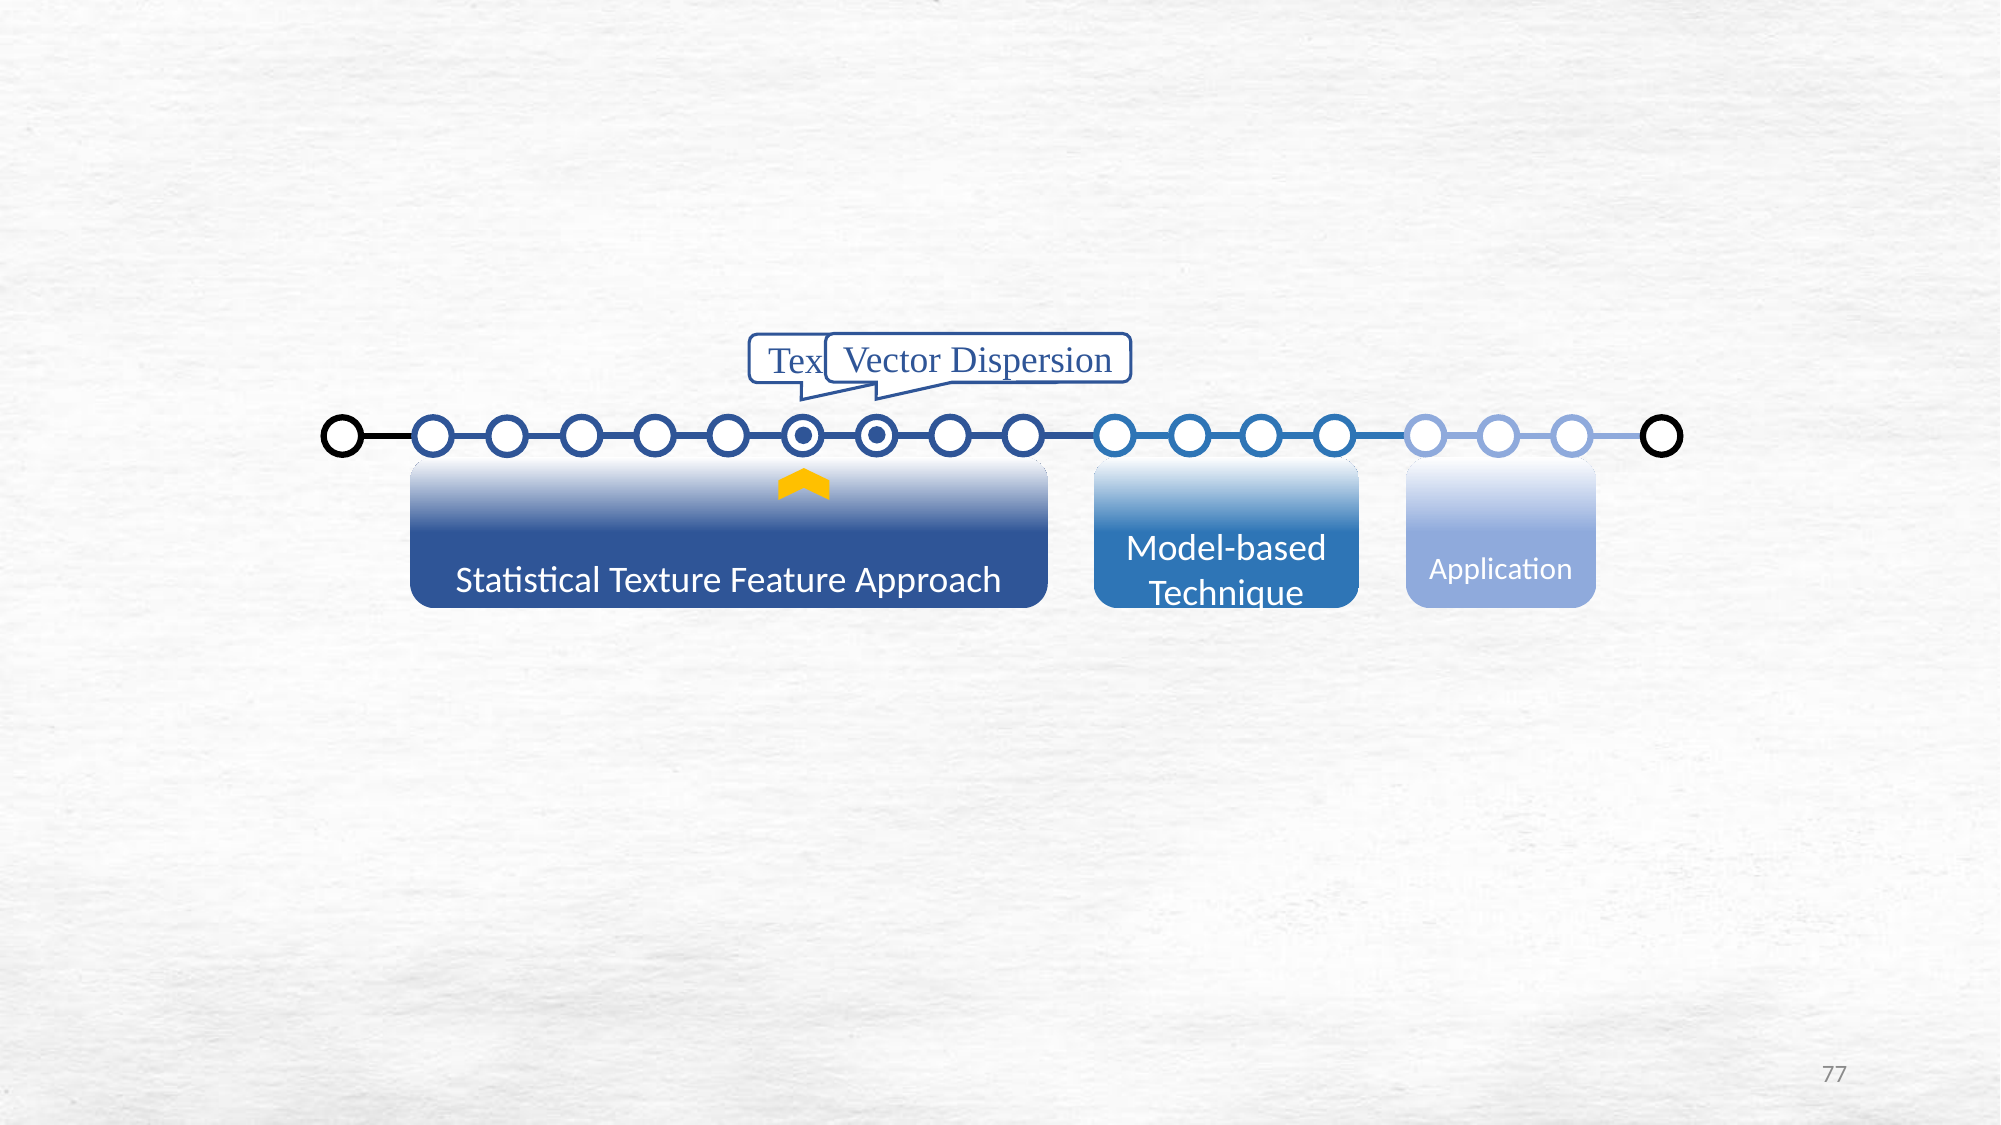

Vector Dispersion
Textural Edgeness

Statistical Texture Feature Approach

Model-based Technique

Application

77